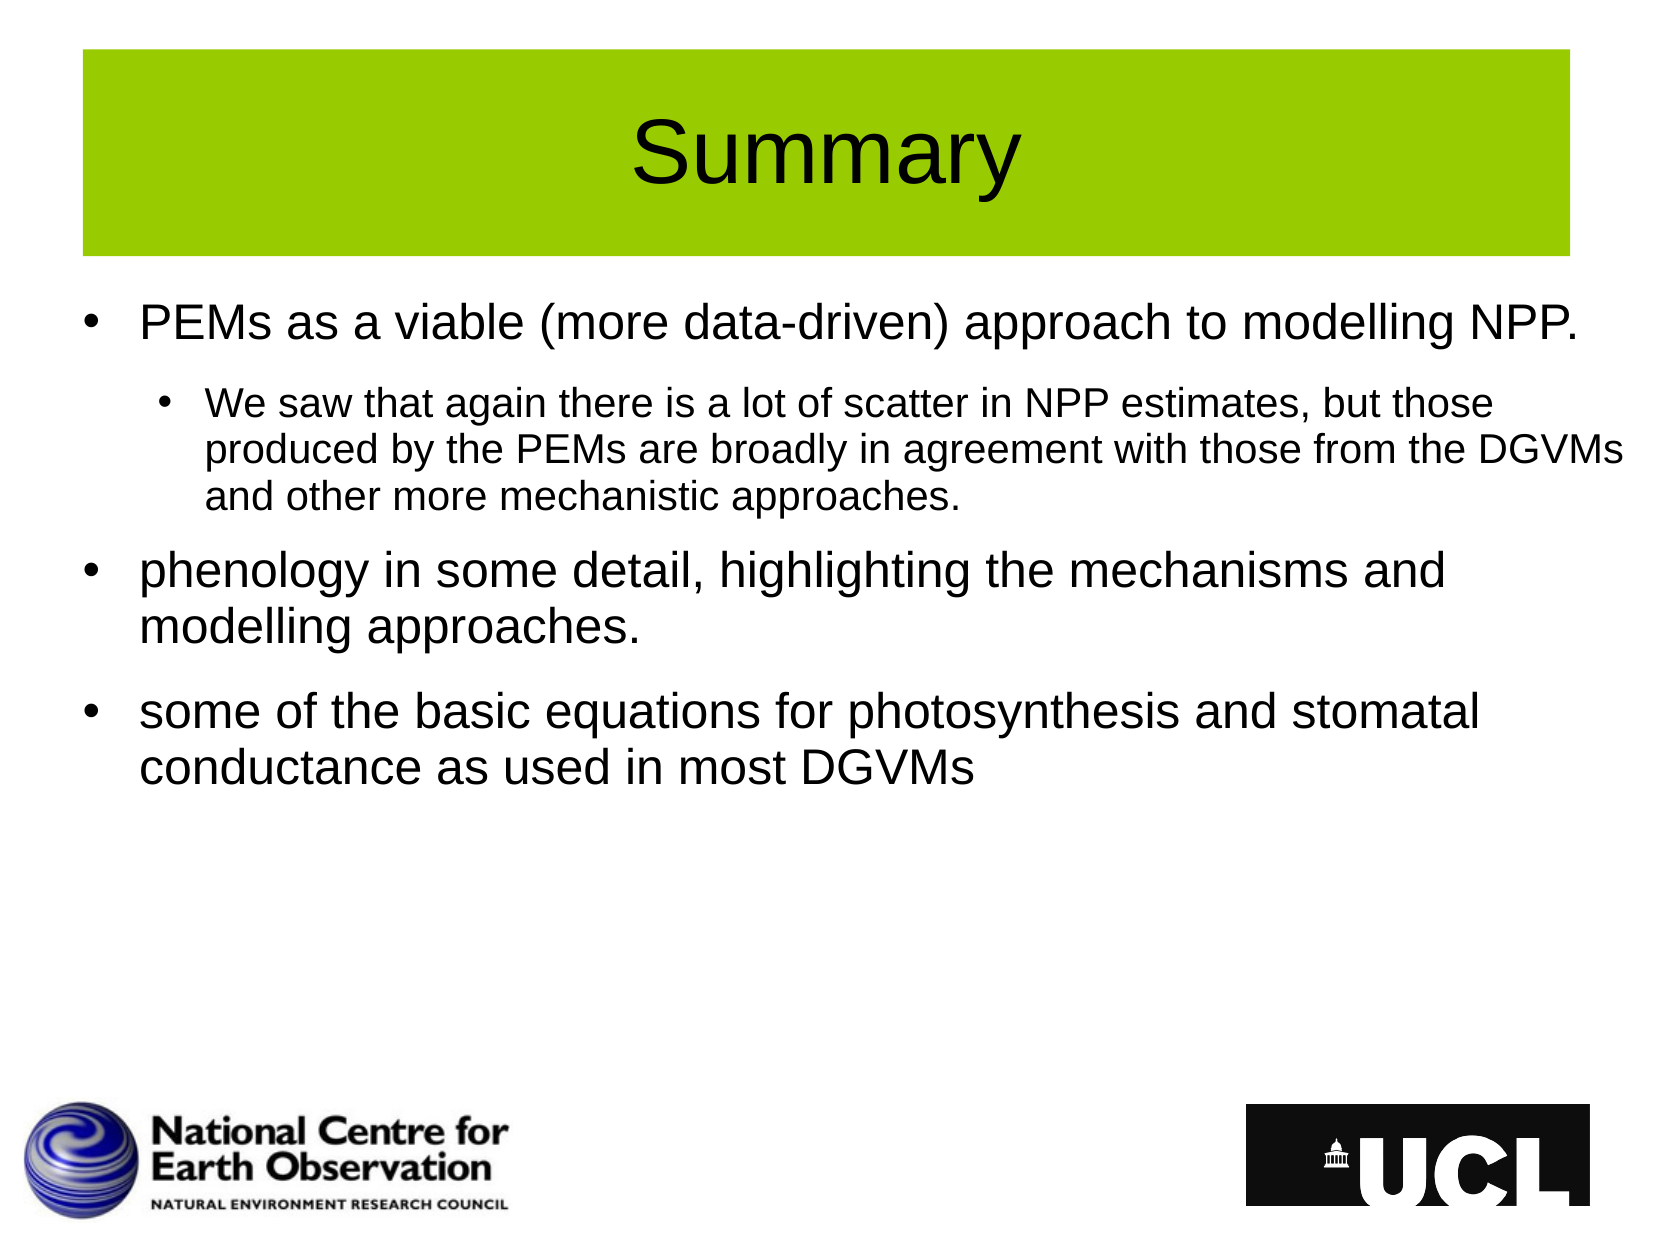

# Summary
PEMs as a viable (more data-driven) approach to modelling NPP.
We saw that again there is a lot of scatter in NPP estimates, but those produced by the PEMs are broadly in agreement with those from the DGVMs and other more mechanistic approaches.
phenology in some detail, highlighting the mechanisms and modelling approaches.
some of the basic equations for photosynthesis and stomatal conductance as used in most DGVMs